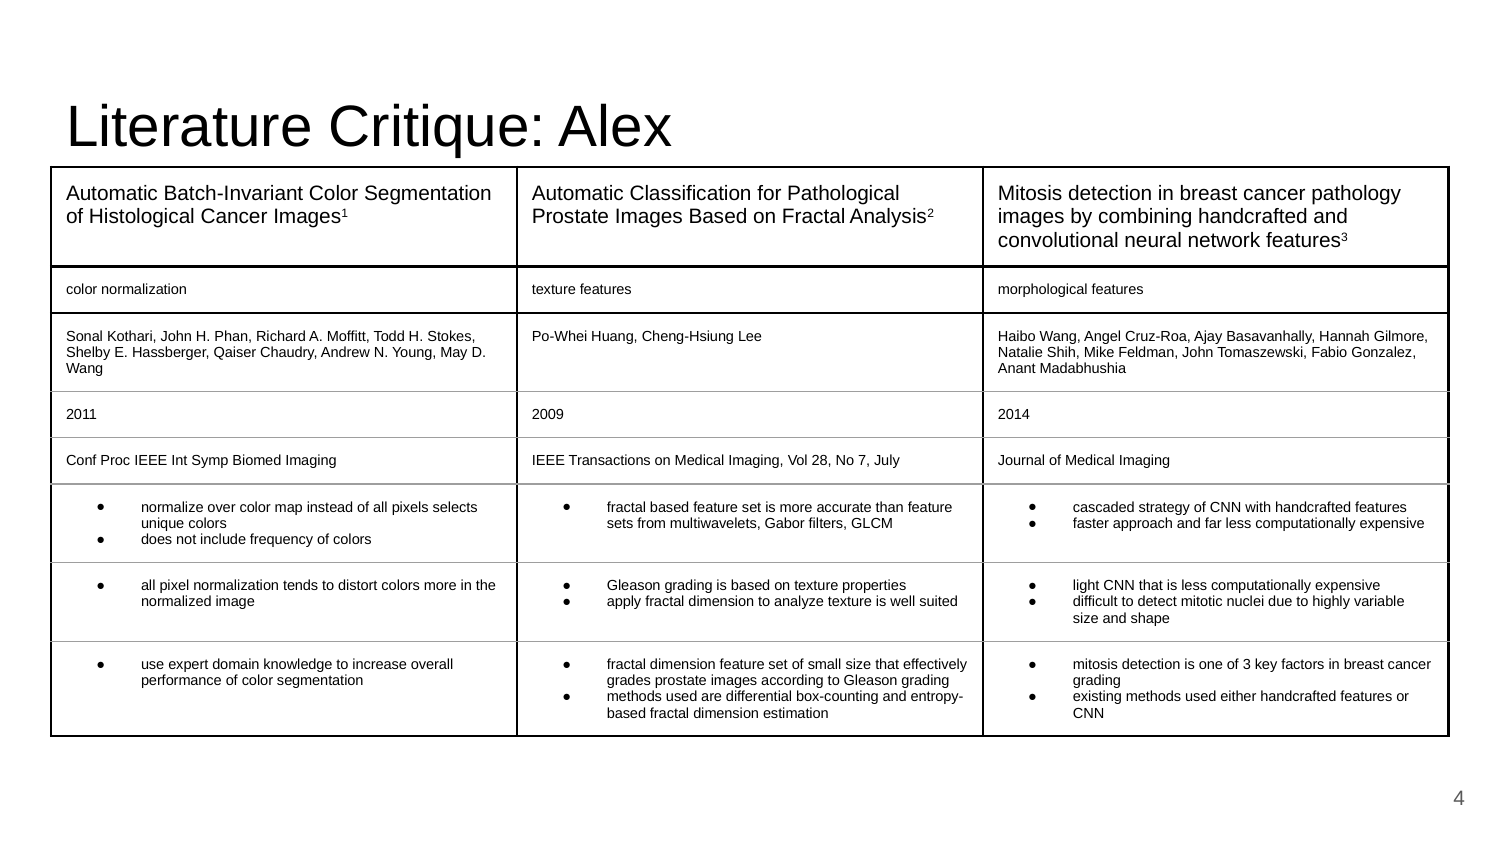

# Literature Critique: Alex
| Automatic Batch-Invariant Color Segmentation of Histological Cancer Images1 | Automatic Classification for Pathological Prostate Images Based on Fractal Analysis2 | Mitosis detection in breast cancer pathology images by combining handcrafted and convolutional neural network features3 |
| --- | --- | --- |
| color normalization | texture features | morphological features |
| Sonal Kothari, John H. Phan, Richard A. Moffitt, Todd H. Stokes, Shelby E. Hassberger, Qaiser Chaudry, Andrew N. Young, May D. Wang | Po-Whei Huang, Cheng-Hsiung Lee | Haibo Wang, Angel Cruz-Roa, Ajay Basavanhally, Hannah Gilmore, Natalie Shih, Mike Feldman, John Tomaszewski, Fabio Gonzalez, Anant Madabhushia |
| 2011 | 2009 | 2014 |
| Conf Proc IEEE Int Symp Biomed Imaging | IEEE Transactions on Medical Imaging, Vol 28, No 7, July | Journal of Medical Imaging |
| normalize over color map instead of all pixels selects unique colors does not include frequency of colors | fractal based feature set is more accurate than feature sets from multiwavelets, Gabor filters, GLCM | cascaded strategy of CNN with handcrafted features faster approach and far less computationally expensive |
| all pixel normalization tends to distort colors more in the normalized image | Gleason grading is based on texture properties apply fractal dimension to analyze texture is well suited | light CNN that is less computationally expensive difficult to detect mitotic nuclei due to highly variable size and shape |
| use expert domain knowledge to increase overall performance of color segmentation | fractal dimension feature set of small size that effectively grades prostate images according to Gleason grading methods used are differential box-counting and entropy-based fractal dimension estimation | mitosis detection is one of 3 key factors in breast cancer grading existing methods used either handcrafted features or CNN |
4